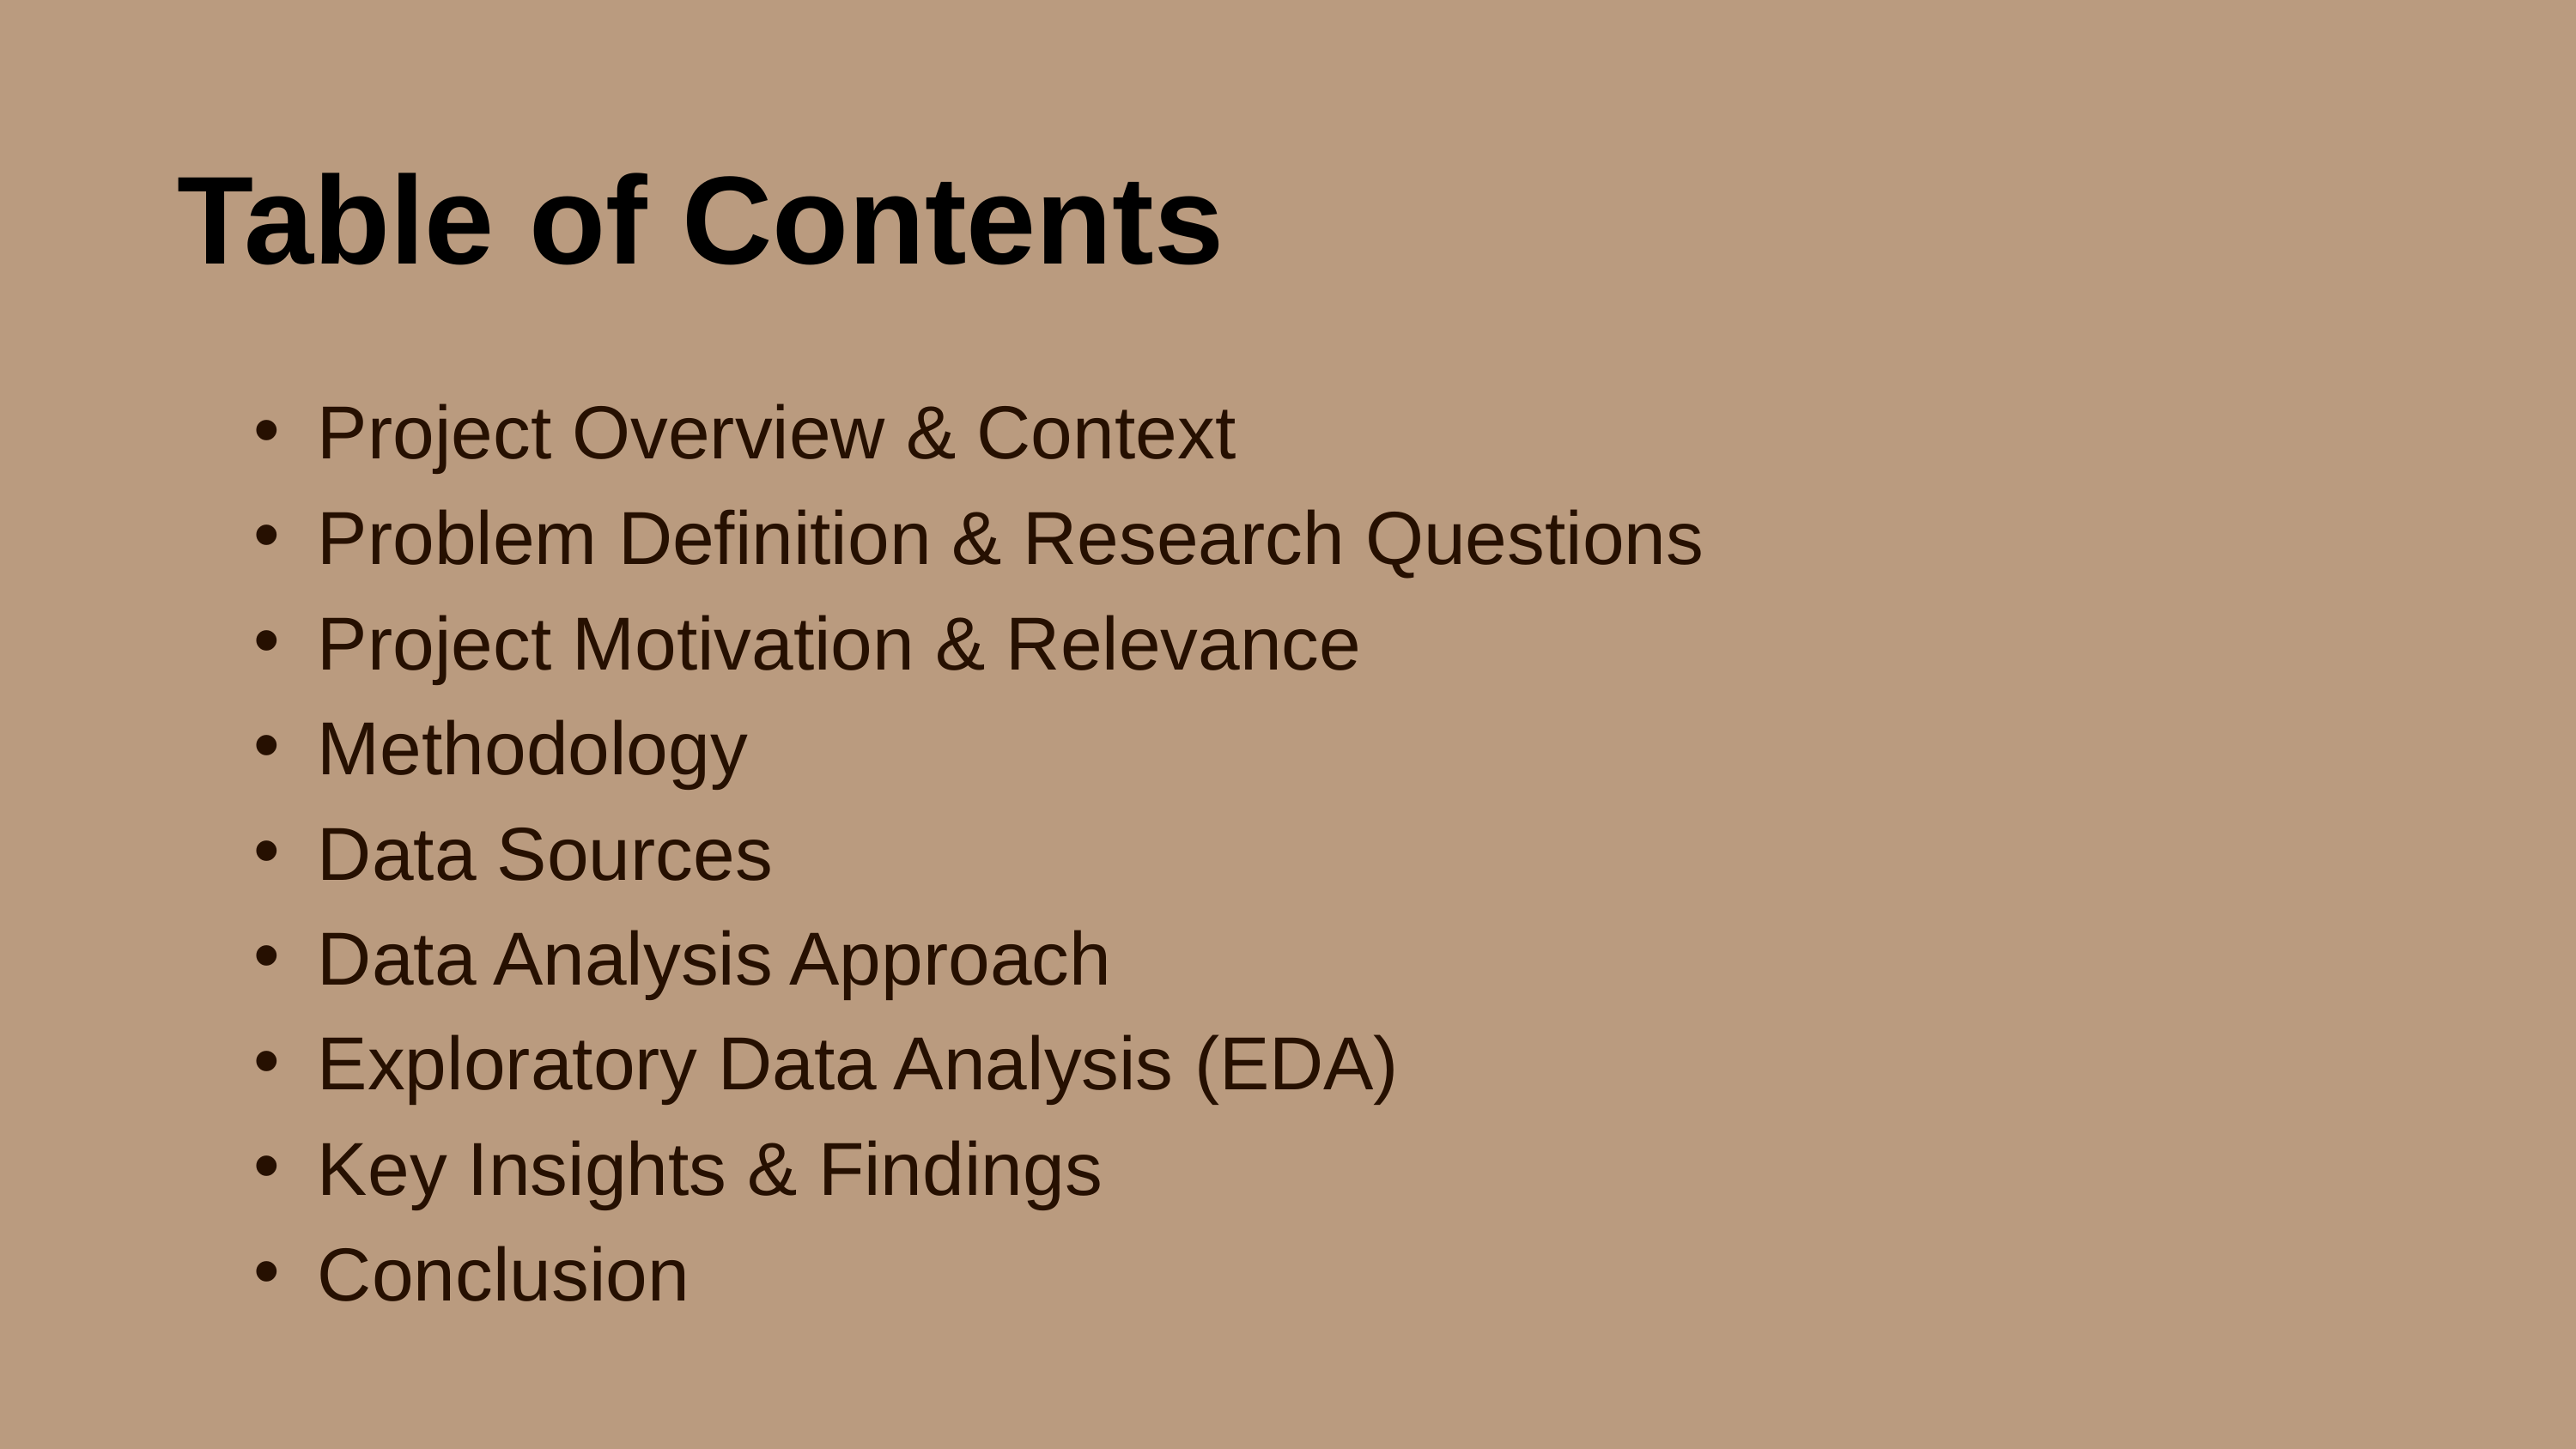

Table of Contents
Project Overview & Context
Problem Definition & Research Questions
Project Motivation & Relevance
Methodology
Data Sources
Data Analysis Approach
Exploratory Data Analysis (EDA)
Key Insights & Findings
Conclusion